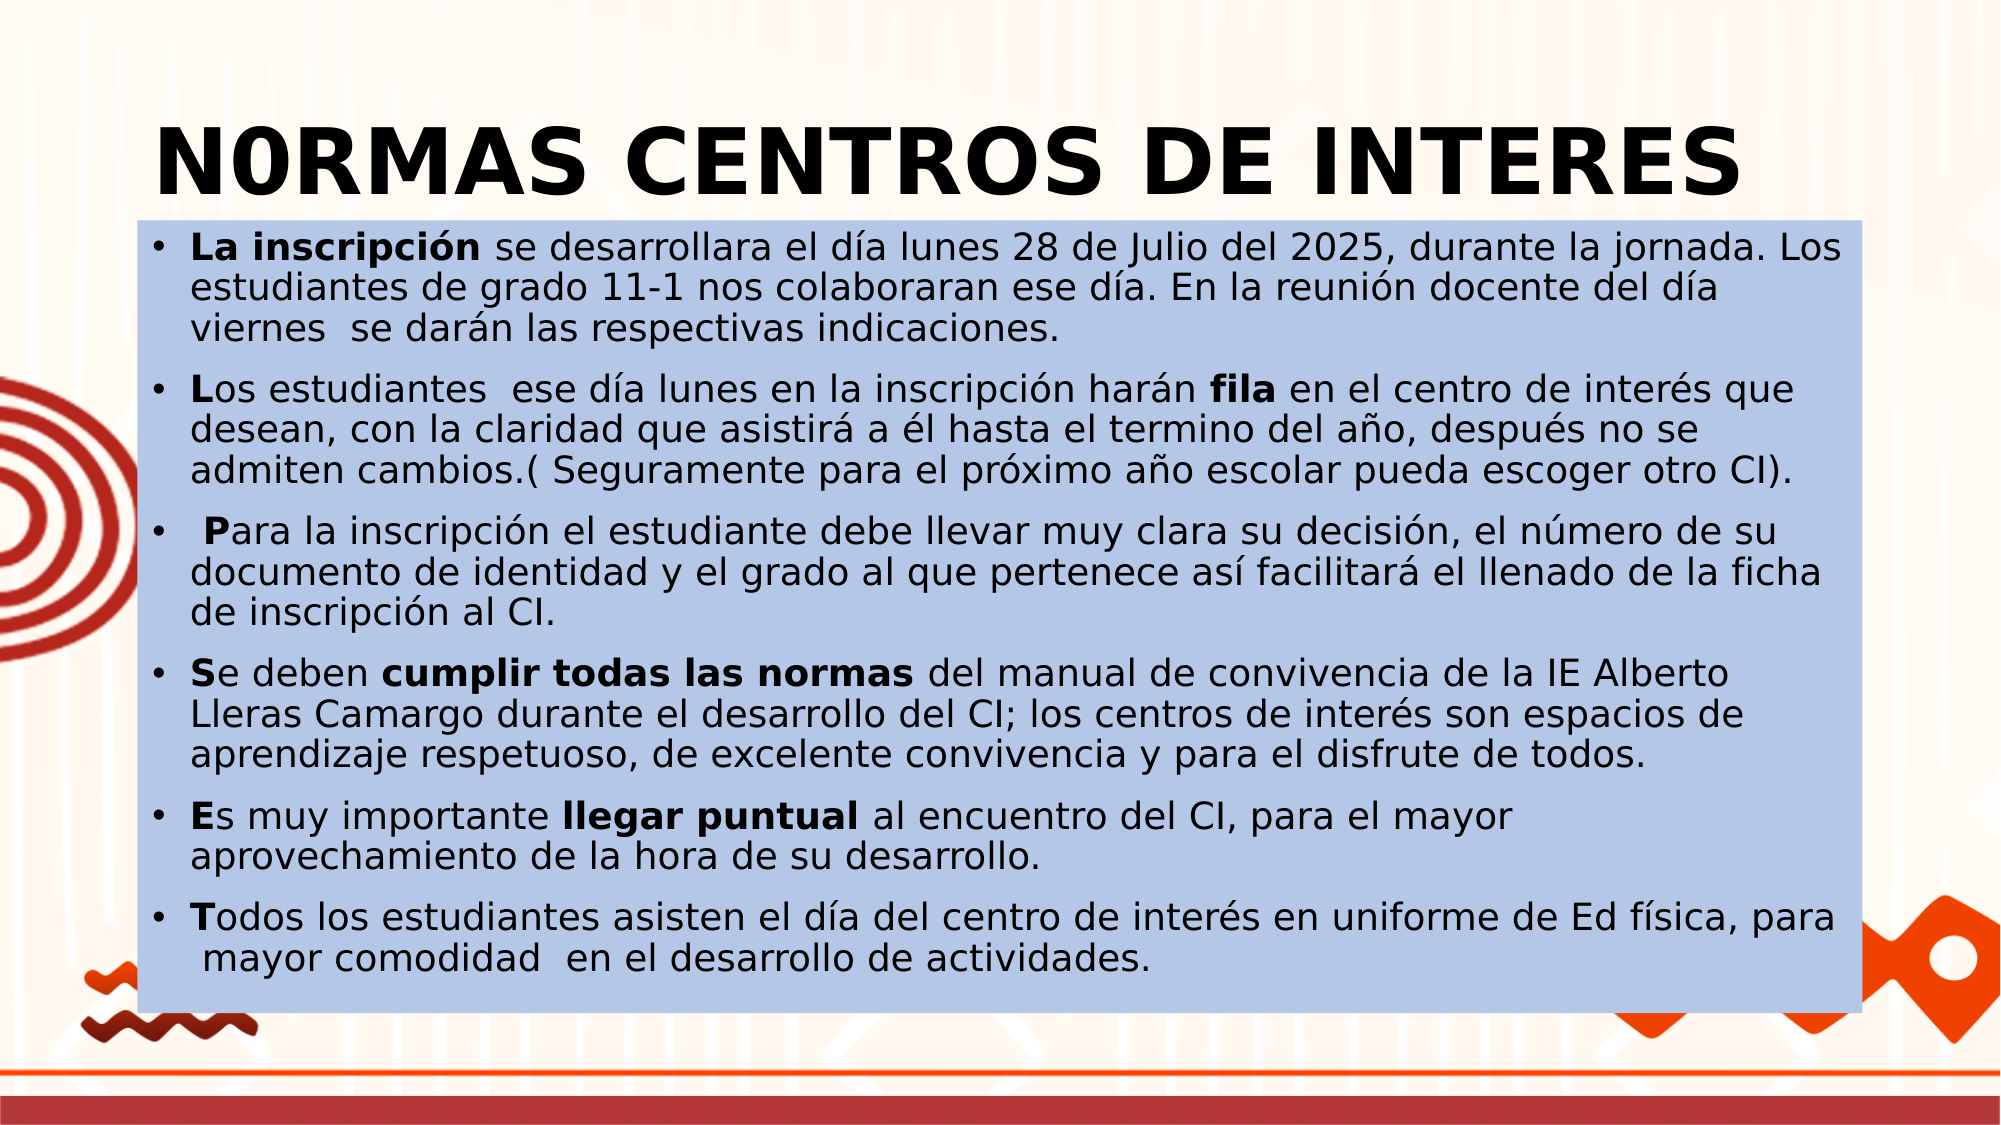

# N0RMAS CENTROS DE INTERES
La inscripción se desarrollara el día lunes 28 de Julio del 2025, durante la jornada. Los estudiantes de grado 11-1 nos colaboraran ese día. En la reunión docente del día viernes  se darán las respectivas indicaciones.
Los estudiantes  ese día lunes en la inscripción harán fila en el centro de interés que desean, con la claridad que asistirá a él hasta el termino del año, después no se admiten cambios.( Seguramente para el próximo año escolar pueda escoger otro CI).
 Para la inscripción el estudiante debe llevar muy clara su decisión, el número de su documento de identidad y el grado al que pertenece así facilitará el llenado de la ficha de inscripción al CI.
Se deben cumplir todas las normas del manual de convivencia de la IE Alberto Lleras Camargo durante el desarrollo del CI; los centros de interés son espacios de aprendizaje respetuoso, de excelente convivencia y para el disfrute de todos.
Es muy importante llegar puntual al encuentro del CI, para el mayor aprovechamiento de la hora de su desarrollo.
Todos los estudiantes asisten el día del centro de interés en uniforme de Ed física, para  mayor comodidad  en el desarrollo de actividades.